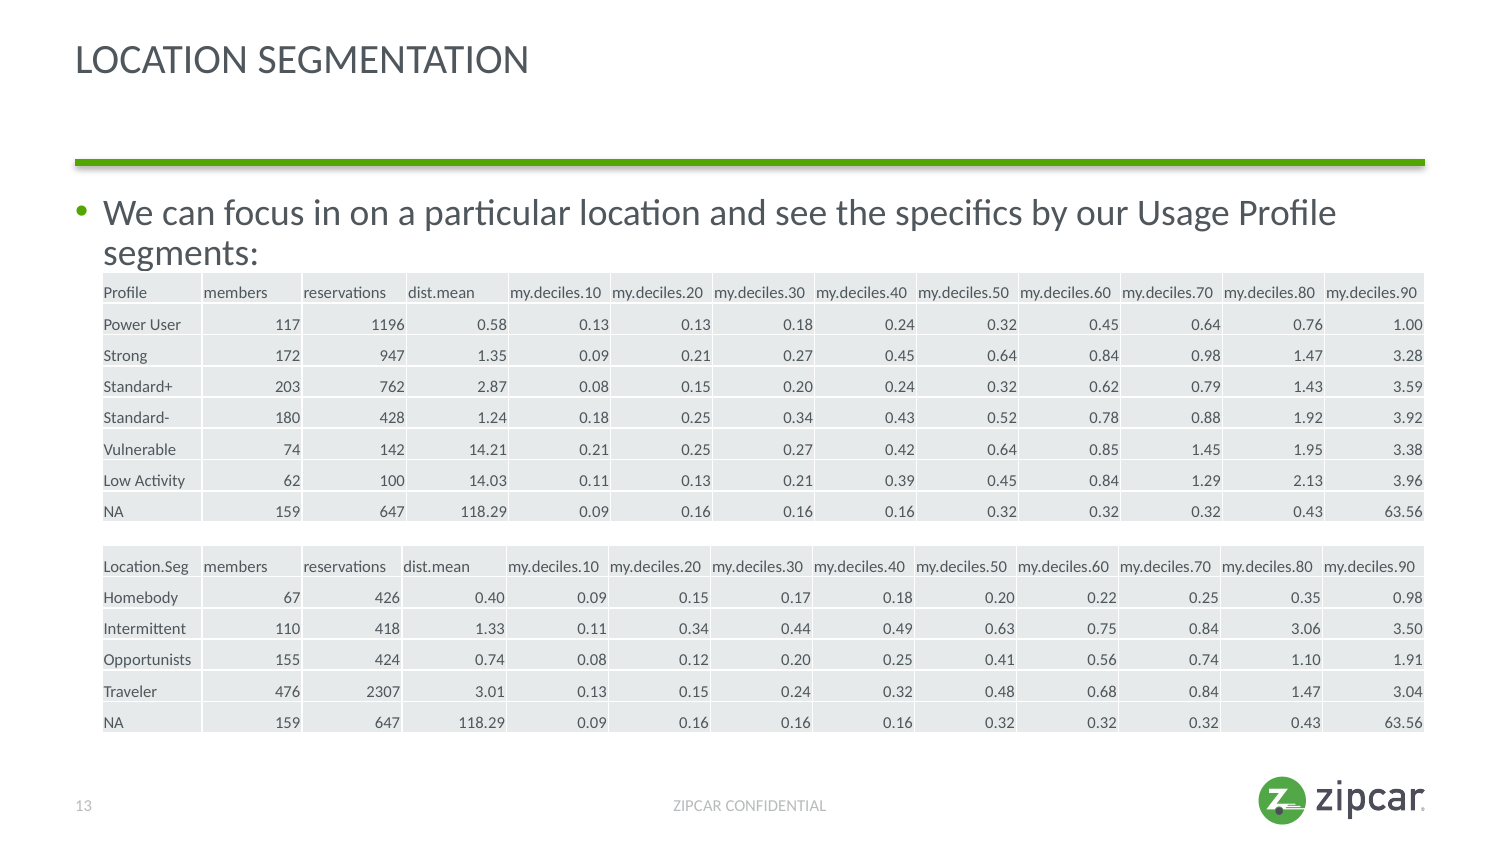

# Location segmentation
We can focus in on a particular location and see the specifics by our Usage Profile segments:

| Profile | members | reservations | dist.mean | my.deciles.10 | my.deciles.20 | my.deciles.30 | my.deciles.40 | my.deciles.50 | my.deciles.60 | my.deciles.70 | my.deciles.80 | my.deciles.90 |
| --- | --- | --- | --- | --- | --- | --- | --- | --- | --- | --- | --- | --- |
| Power User | 117 | 1196 | 0.58 | 0.13 | 0.13 | 0.18 | 0.24 | 0.32 | 0.45 | 0.64 | 0.76 | 1.00 |
| Strong | 172 | 947 | 1.35 | 0.09 | 0.21 | 0.27 | 0.45 | 0.64 | 0.84 | 0.98 | 1.47 | 3.28 |
| Standard+ | 203 | 762 | 2.87 | 0.08 | 0.15 | 0.20 | 0.24 | 0.32 | 0.62 | 0.79 | 1.43 | 3.59 |
| Standard- | 180 | 428 | 1.24 | 0.18 | 0.25 | 0.34 | 0.43 | 0.52 | 0.78 | 0.88 | 1.92 | 3.92 |
| Vulnerable | 74 | 142 | 14.21 | 0.21 | 0.25 | 0.27 | 0.42 | 0.64 | 0.85 | 1.45 | 1.95 | 3.38 |
| Low Activity | 62 | 100 | 14.03 | 0.11 | 0.13 | 0.21 | 0.39 | 0.45 | 0.84 | 1.29 | 2.13 | 3.96 |
| NA | 159 | 647 | 118.29 | 0.09 | 0.16 | 0.16 | 0.16 | 0.32 | 0.32 | 0.32 | 0.43 | 63.56 |
| Location.Seg | members | reservations | dist.mean | my.deciles.10 | my.deciles.20 | my.deciles.30 | my.deciles.40 | my.deciles.50 | my.deciles.60 | my.deciles.70 | my.deciles.80 | my.deciles.90 |
| --- | --- | --- | --- | --- | --- | --- | --- | --- | --- | --- | --- | --- |
| Homebody | 67 | 426 | 0.40 | 0.09 | 0.15 | 0.17 | 0.18 | 0.20 | 0.22 | 0.25 | 0.35 | 0.98 |
| Intermittent | 110 | 418 | 1.33 | 0.11 | 0.34 | 0.44 | 0.49 | 0.63 | 0.75 | 0.84 | 3.06 | 3.50 |
| Opportunists | 155 | 424 | 0.74 | 0.08 | 0.12 | 0.20 | 0.25 | 0.41 | 0.56 | 0.74 | 1.10 | 1.91 |
| Traveler | 476 | 2307 | 3.01 | 0.13 | 0.15 | 0.24 | 0.32 | 0.48 | 0.68 | 0.84 | 1.47 | 3.04 |
| NA | 159 | 647 | 118.29 | 0.09 | 0.16 | 0.16 | 0.16 | 0.32 | 0.32 | 0.32 | 0.43 | 63.56 |
13
ZIPCAR CONFIDENTIAL